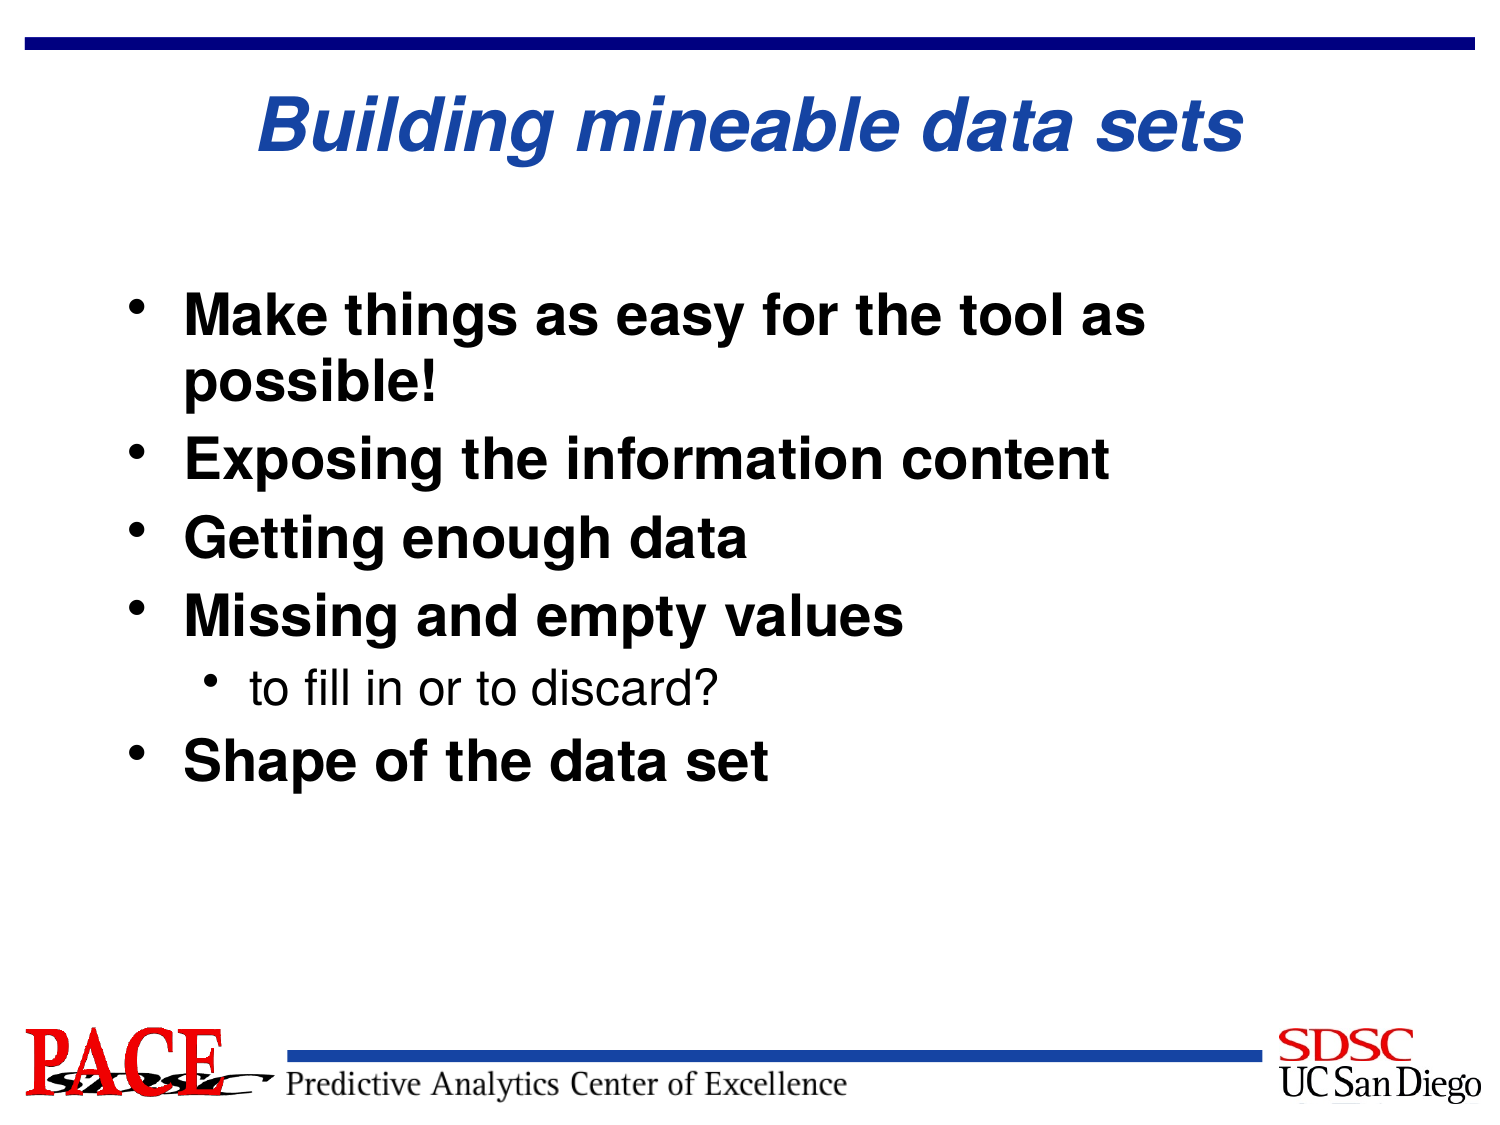

# Building mineable data sets
Make things as easy for the tool as possible!
Exposing the information content
Getting enough data
Missing and empty values
to fill in or to discard?
Shape of the data set